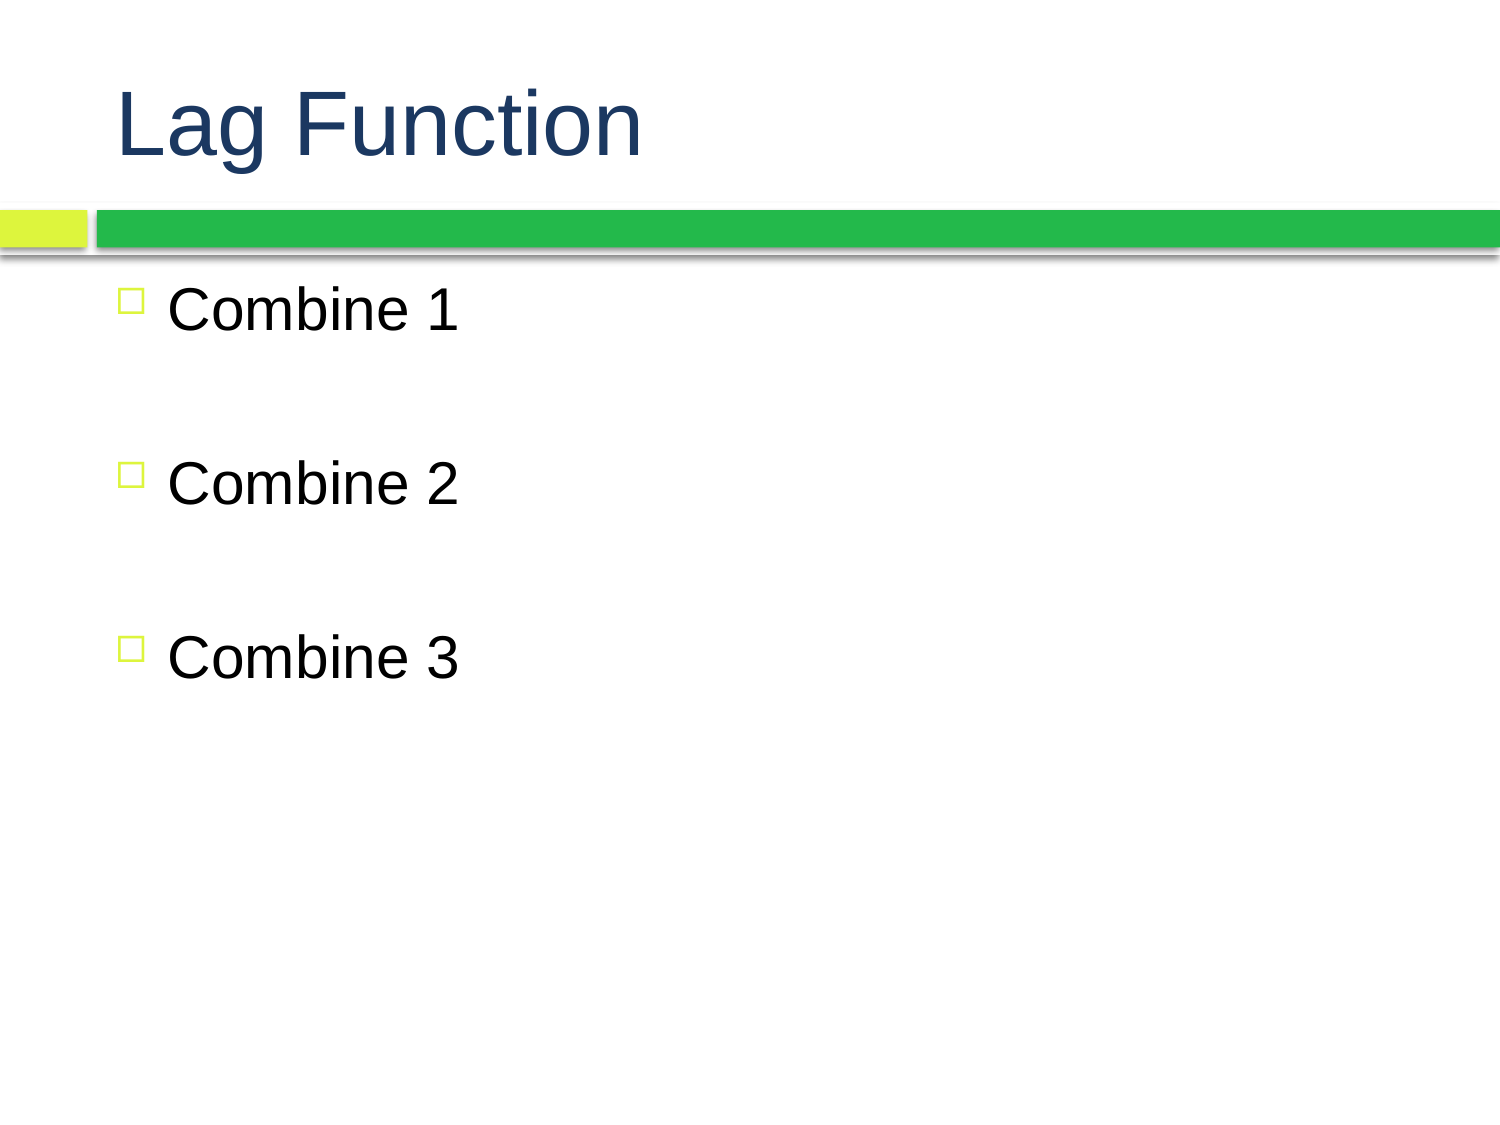

# Lag Function
Combine 1

Combine 2

Combine 3